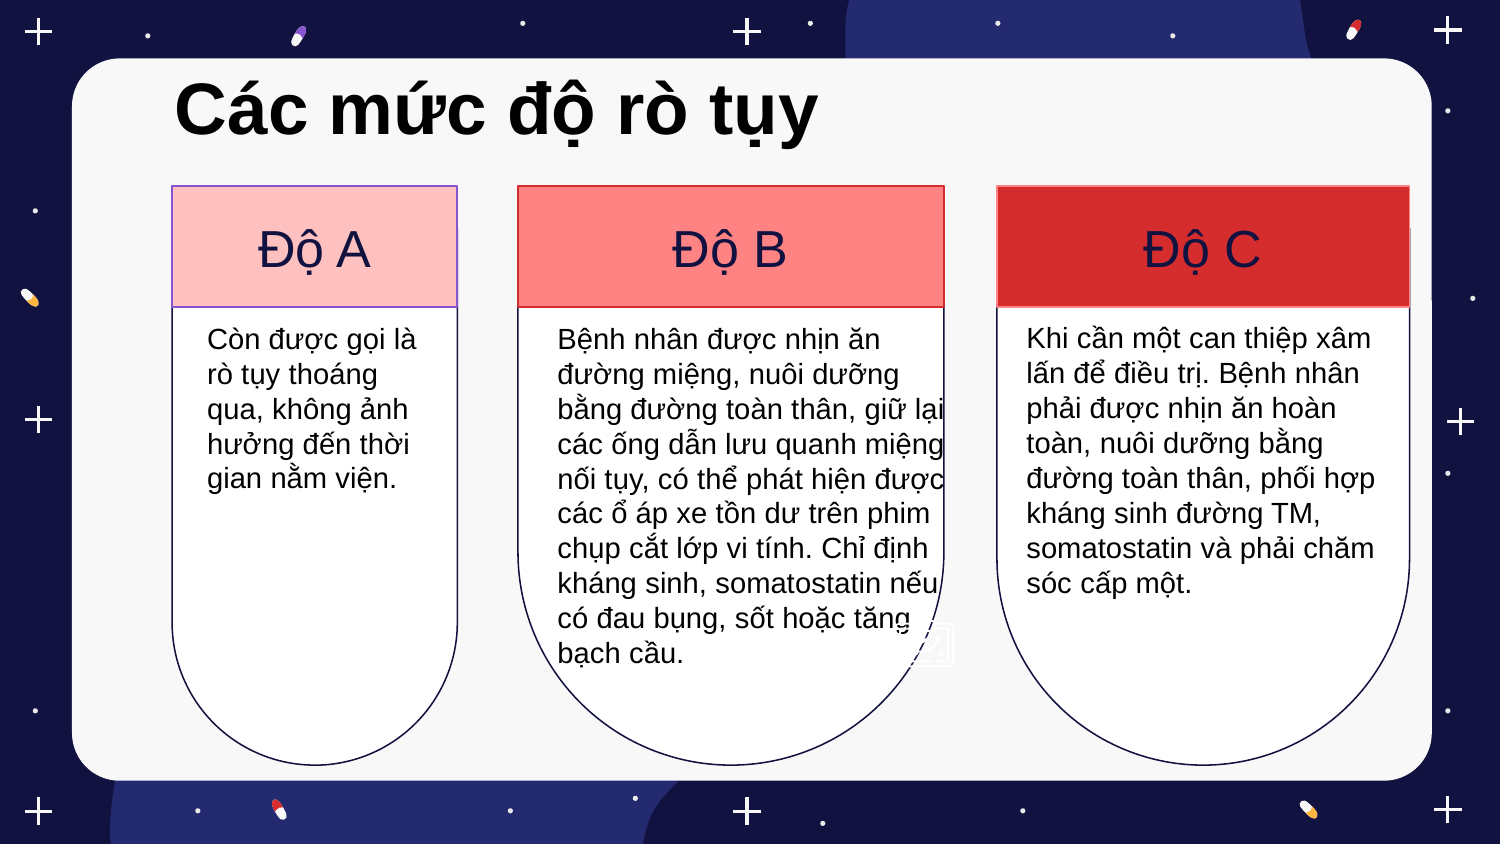

Các mức độ rò tụy
Độ A

Còn được gọi là rò tụy thoáng qua, không ảnh hưởng đến thời gian nằm viện.
Độ B

Bệnh nhân được nhịn ăn đường miệng, nuôi dưỡng bằng đường toàn thân, giữ lại các ống dẫn lưu quanh miệng nối tụy, có thể phát hiện được các ổ áp xe tồn dư trên phim chụp cắt lớp vi tính. Chỉ định kháng sinh, somatostatin nếu có đau bụng, sốt hoặc tăng bạch cầu.
Độ C

Khi cần một can thiệp xâm lấn để điều trị. Bệnh nhân phải được nhịn ăn hoàn toàn, nuôi dưỡng bằng đường toàn thân, phối hợp kháng sinh đường TM, somatostatin và phải chăm sóc cấp một.